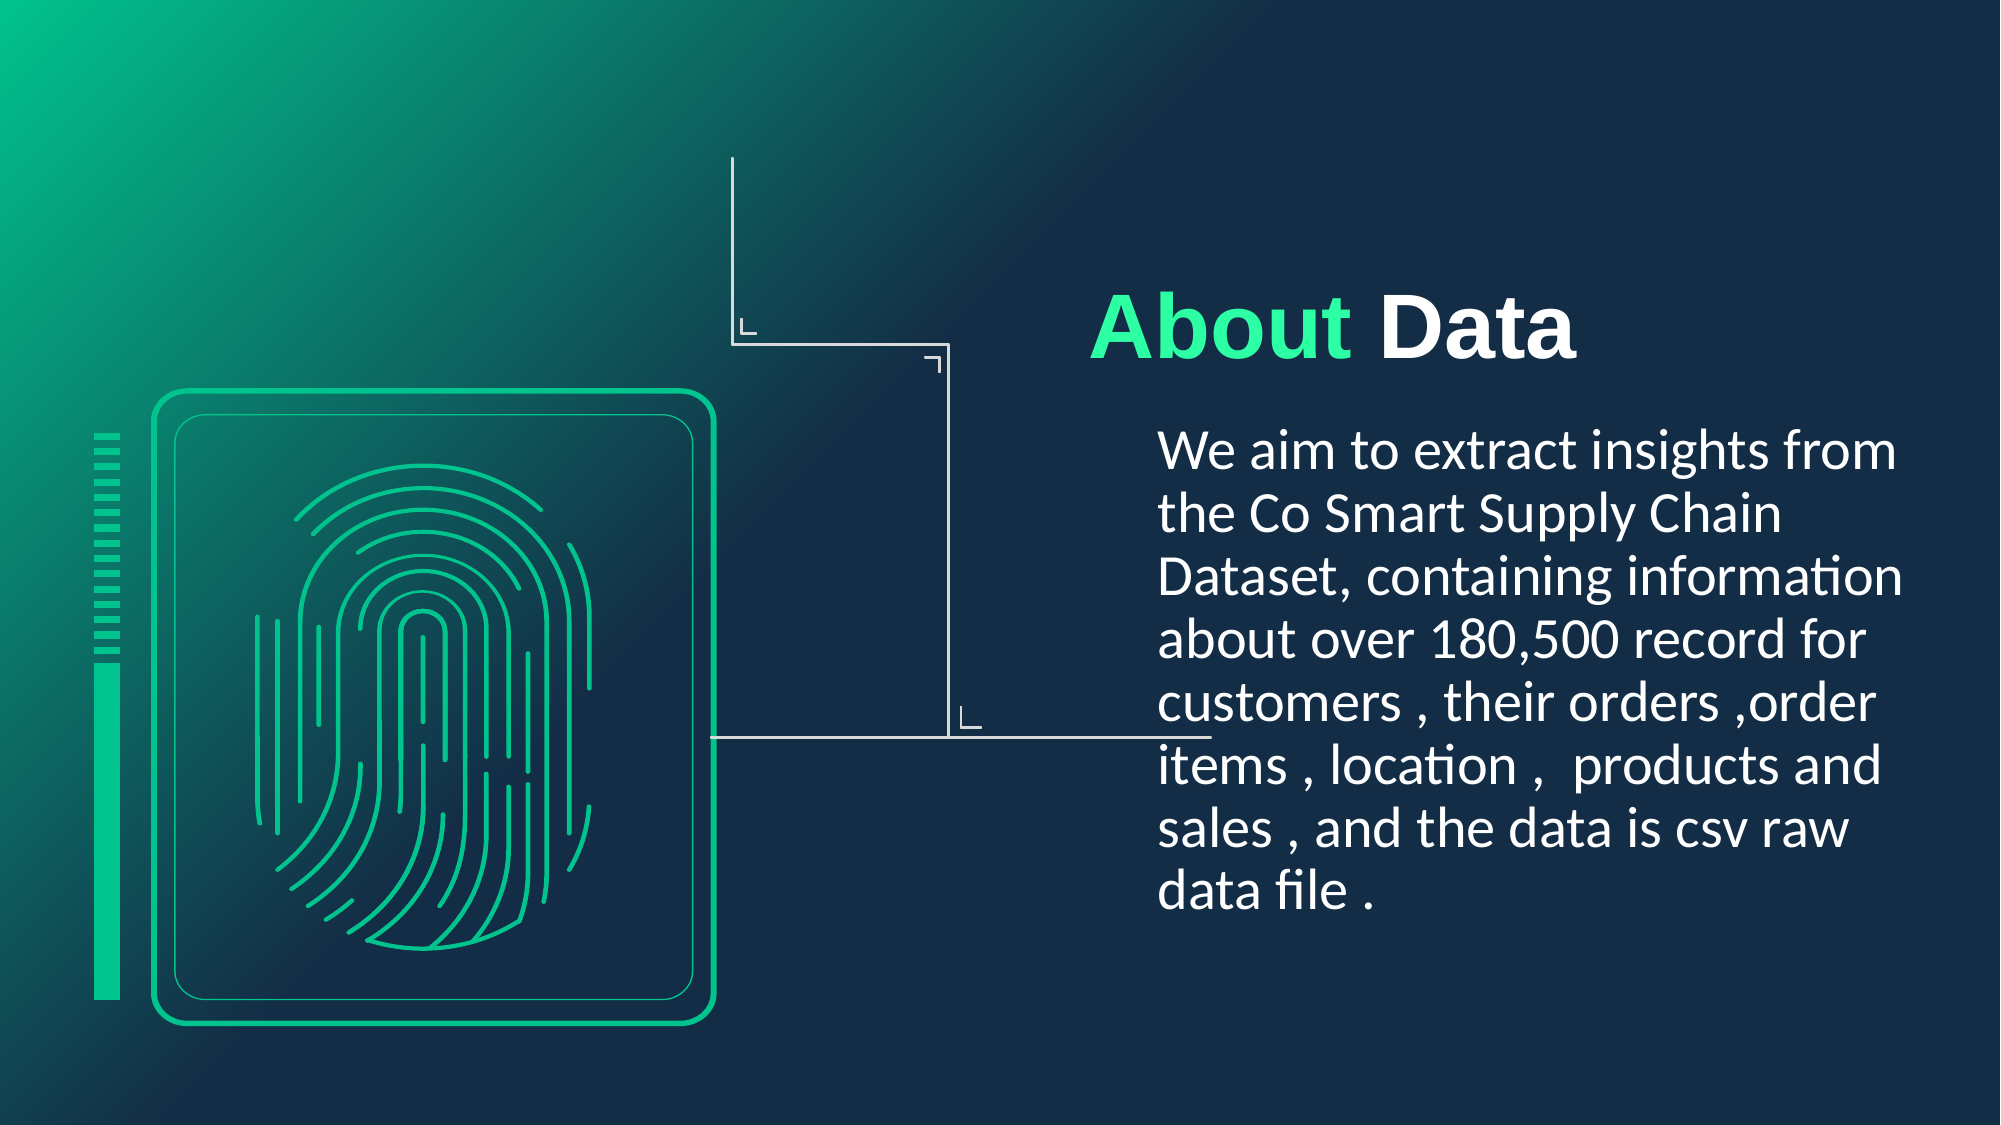

About Data

We aim to extract insights from the Co Smart Supply Chain Dataset, containing information about over 180,500 record for customers , their orders ,order items , location ,  products and sales , and the data is csv raw data file .